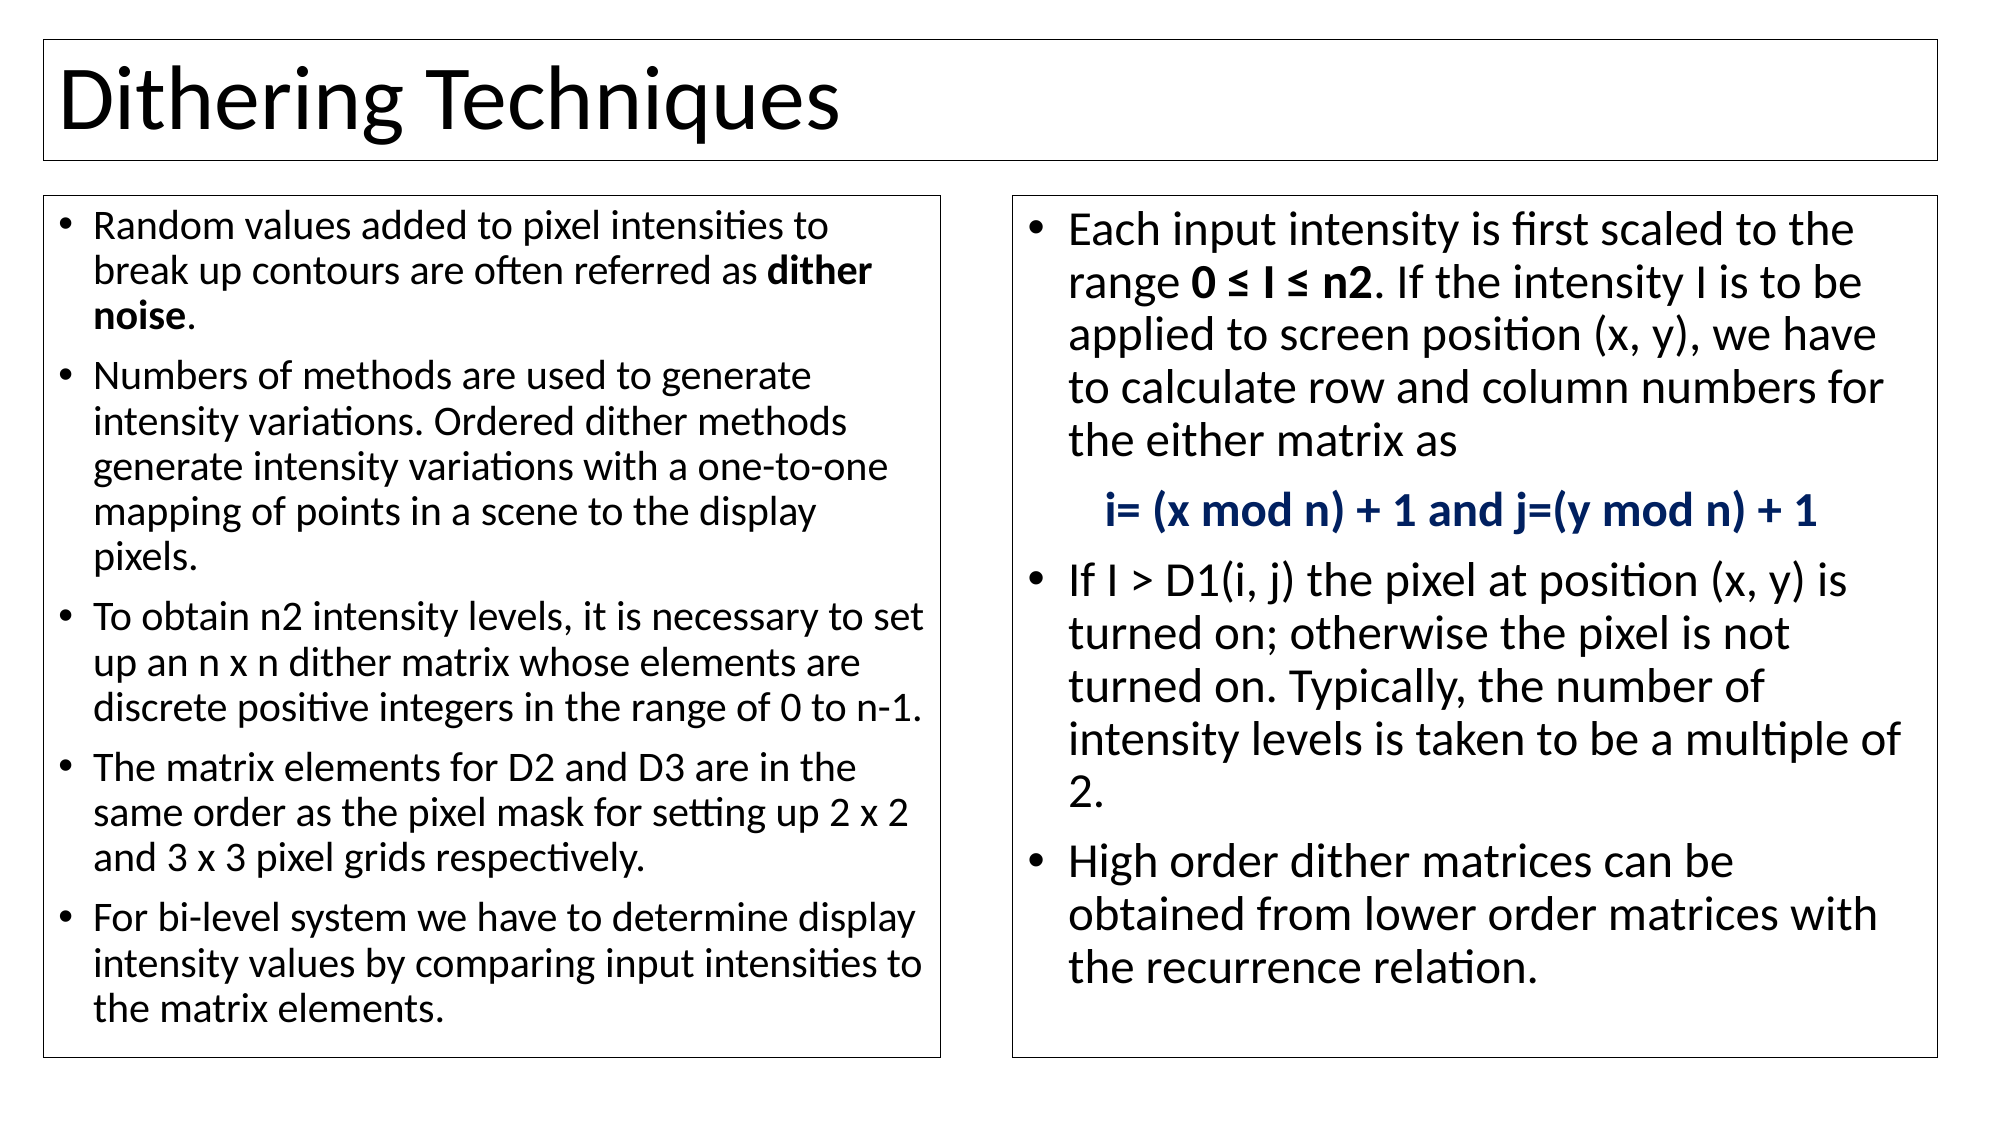

# Dithering Techniques
Random values added to pixel intensities to break up contours are often referred as dither noise.
Numbers of methods are used to generate intensity variations. Ordered dither methods generate intensity variations with a one-to-one mapping of points in a scene to the display pixels.
To obtain n2 intensity levels, it is necessary to set up an n x n dither matrix whose elements are discrete positive integers in the range of 0 to n-1.
The matrix elements for D2 and D3 are in the same order as the pixel mask for setting up 2 x 2 and 3 x 3 pixel grids respectively.
For bi-level system we have to determine display intensity values by comparing input intensities to the matrix elements.

Each input intensity is first scaled to the range 0 ≤ I ≤ n2. If the intensity I is to be applied to screen position (x, y), we have to calculate row and column numbers for the either matrix as
       i= (x mod n) + 1 and j=(y mod n) + 1
If I > D1(i, j) the pixel at position (x, y) is turned on; otherwise the pixel is not turned on. Typically, the number of intensity levels is taken to be a multiple of 2.
High order dither matrices can be obtained from lower order matrices with the recurrence relation.